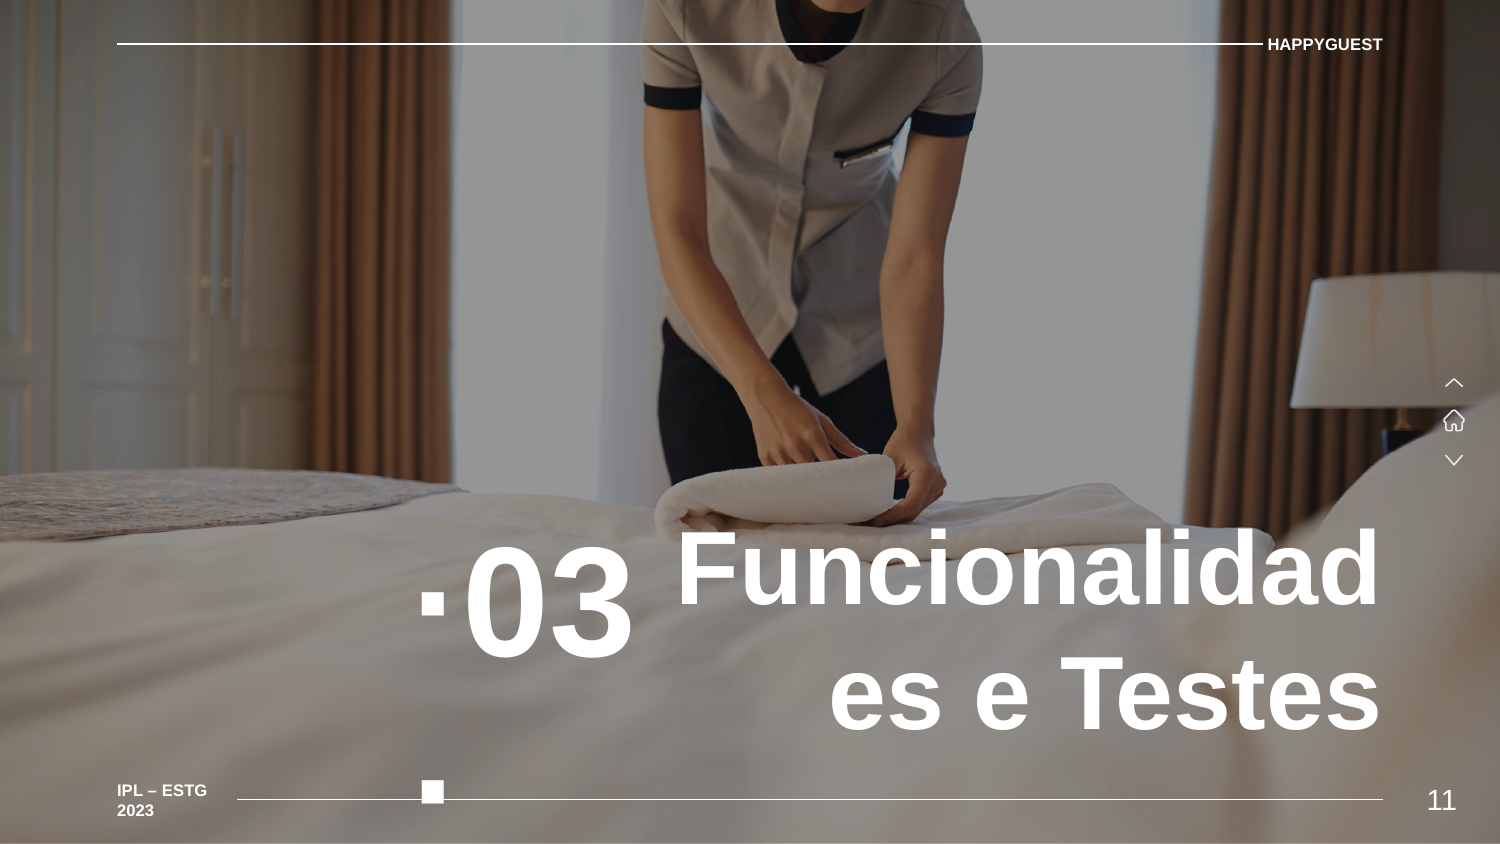

HAPPYGUEST

# Funcionalidades e Testes
·03·
11
IPL – ESTG 2023